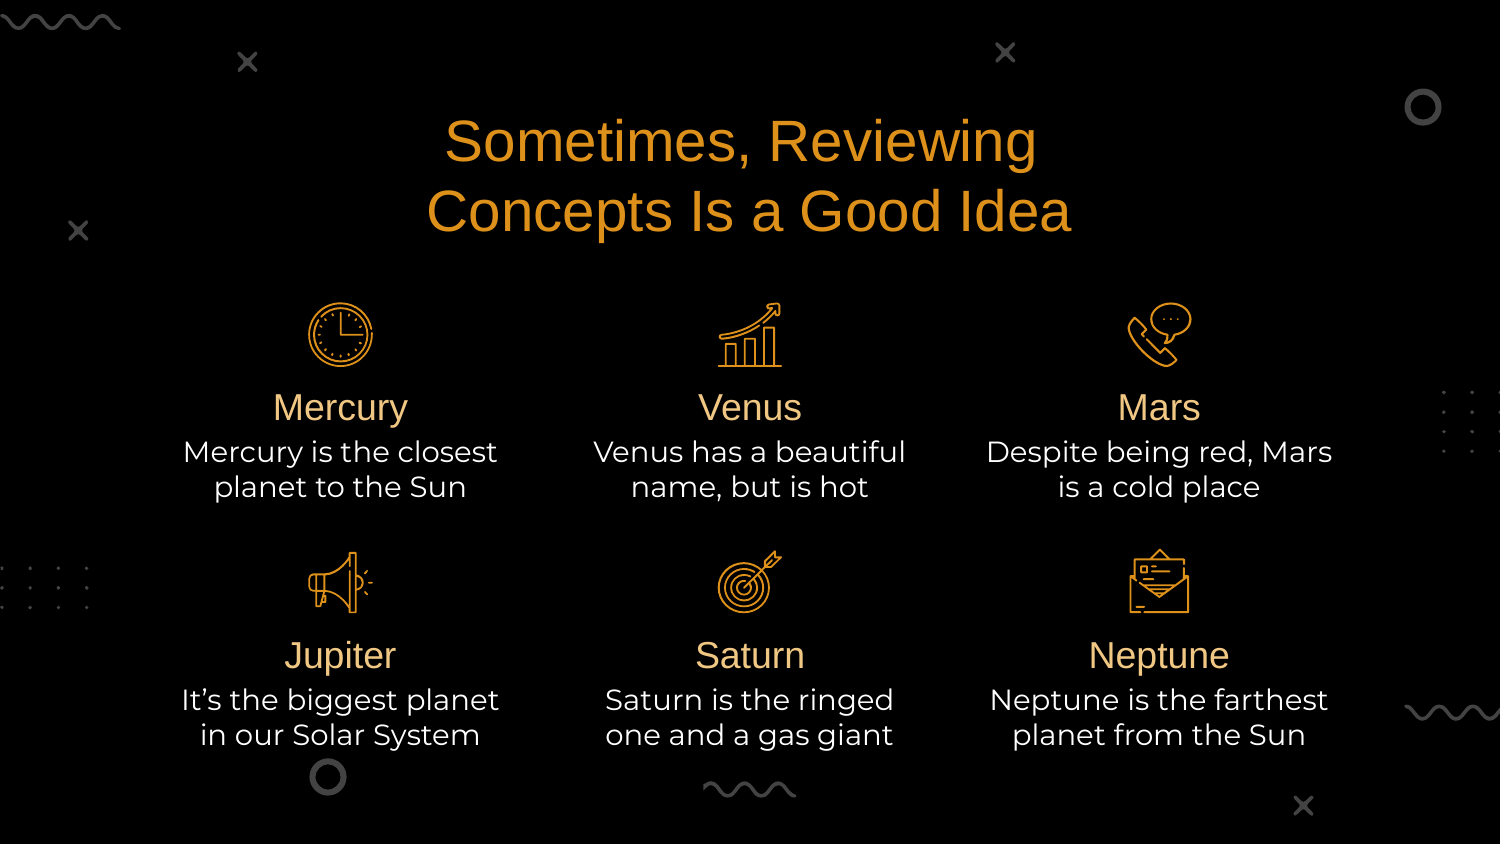

# Sometimes, Reviewing
Concepts Is a Good Idea

Mercury
Venus
Mars
Mercury is the closest planet to the Sun
Venus has a beautiful name, but is hot
Despite being red, Mars is a cold place

Jupiter
Saturn
Neptune
It’s the biggest planet in our Solar System

Saturn is the ringed one and a gas giant

Neptune is the farthest planet from the Sun